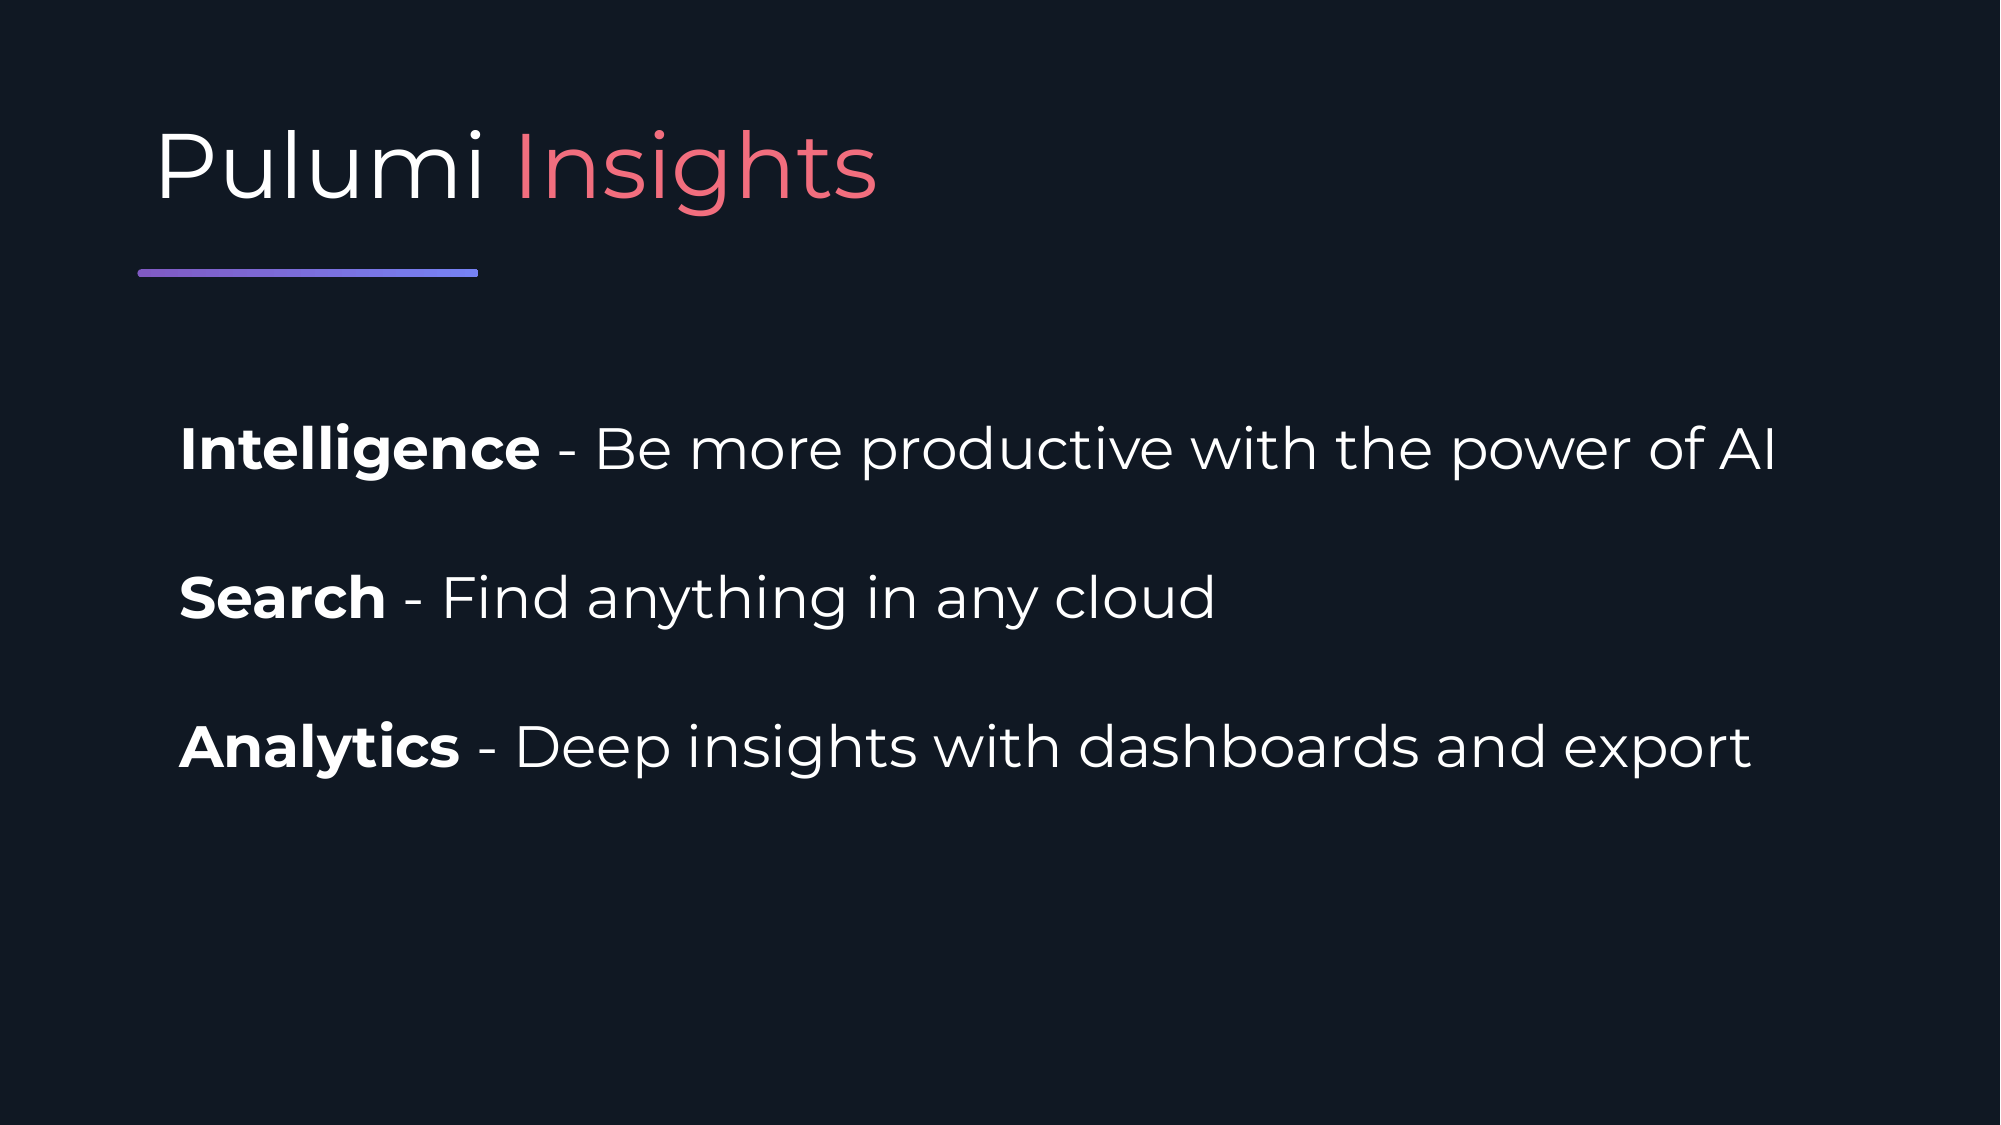

# Pulumi Insights
Intelligence - Be more productive with the power of AI
Search - Find anything in any cloud
Analytics - Deep insights with dashboards and export